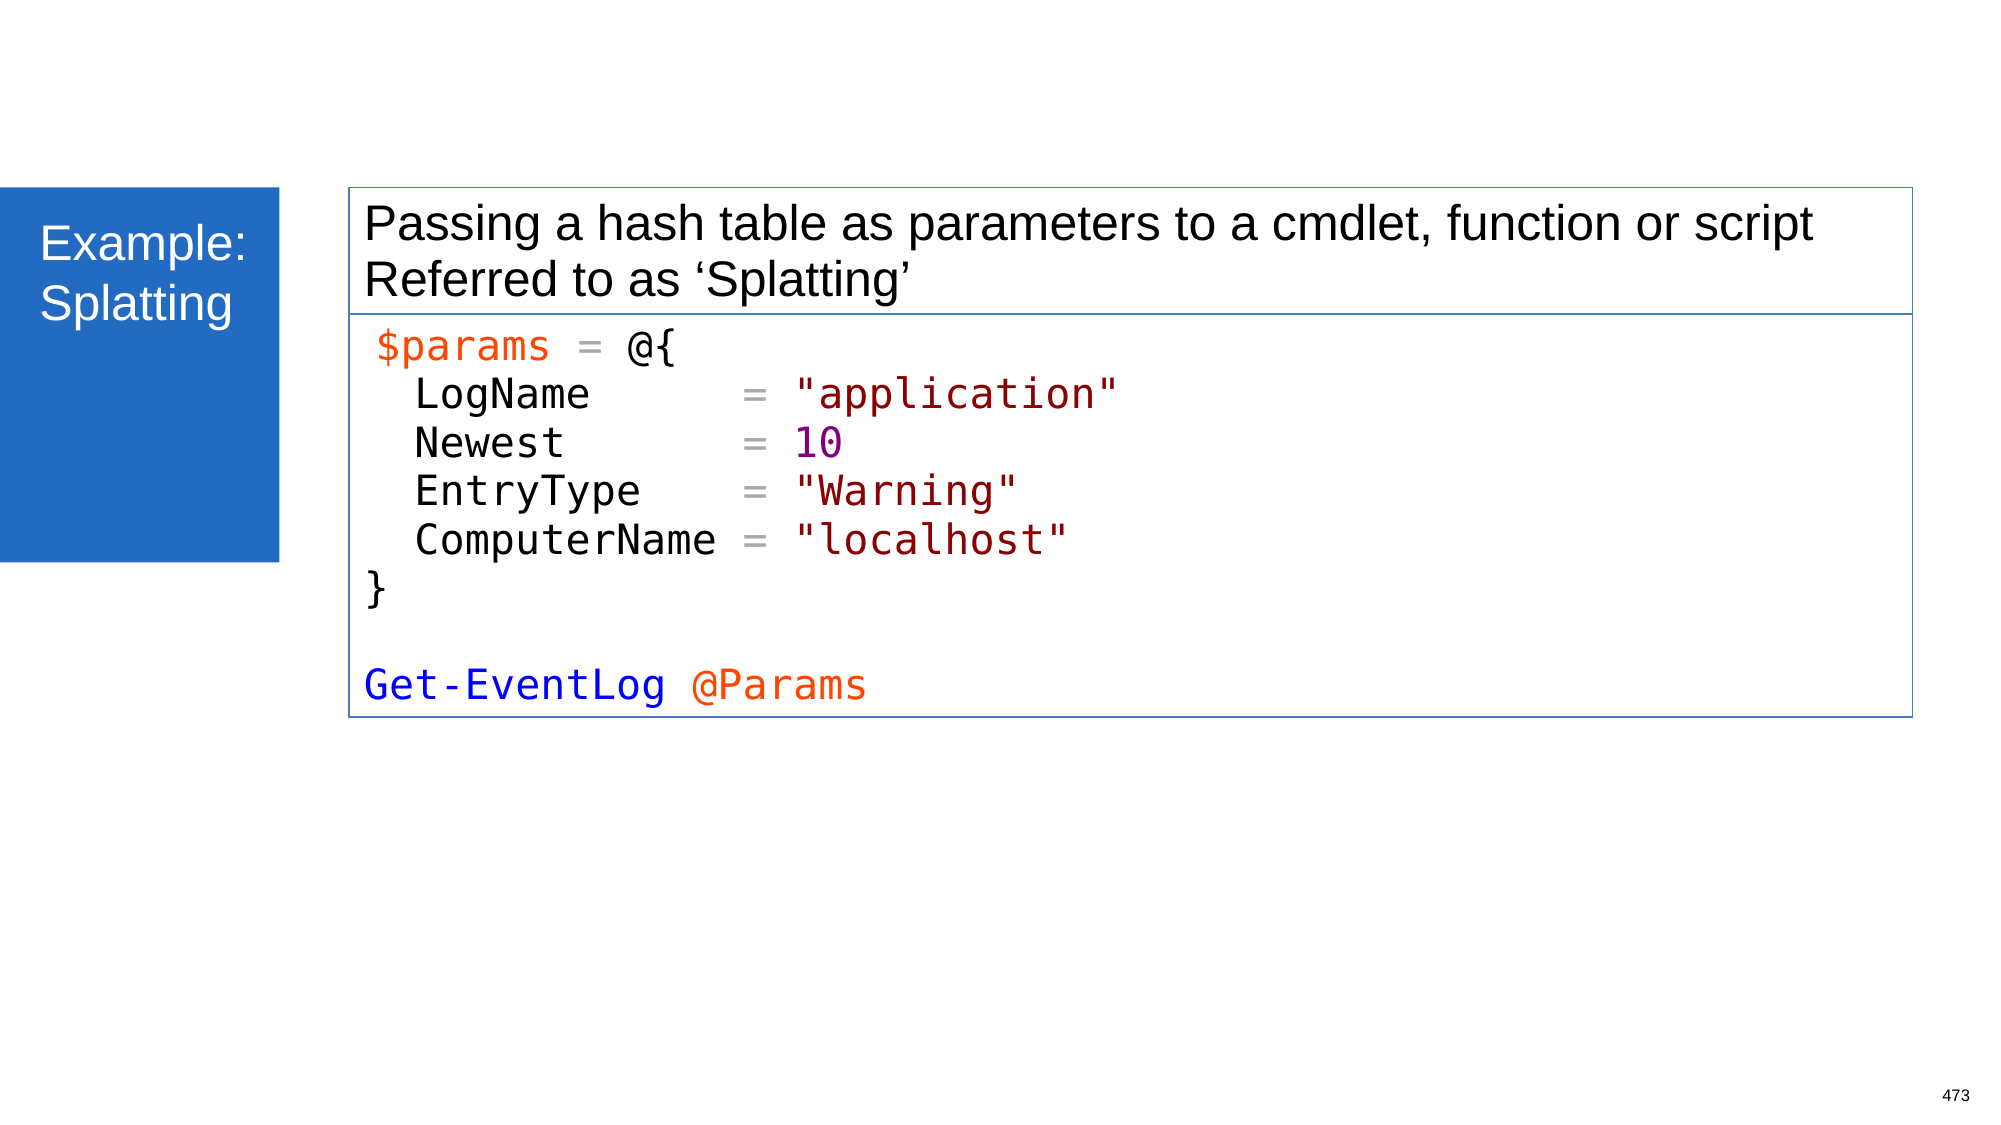

Example:
Splatting
| Passing a hash table as parameters to a cmdlet, function or script Referred to as ‘Splatting’ |
| --- |
| \$params = @{ LogName = "application" Newest = 10 EntryType = "Warning" ComputerName = "localhost" } Get-EventLog @Params |
473